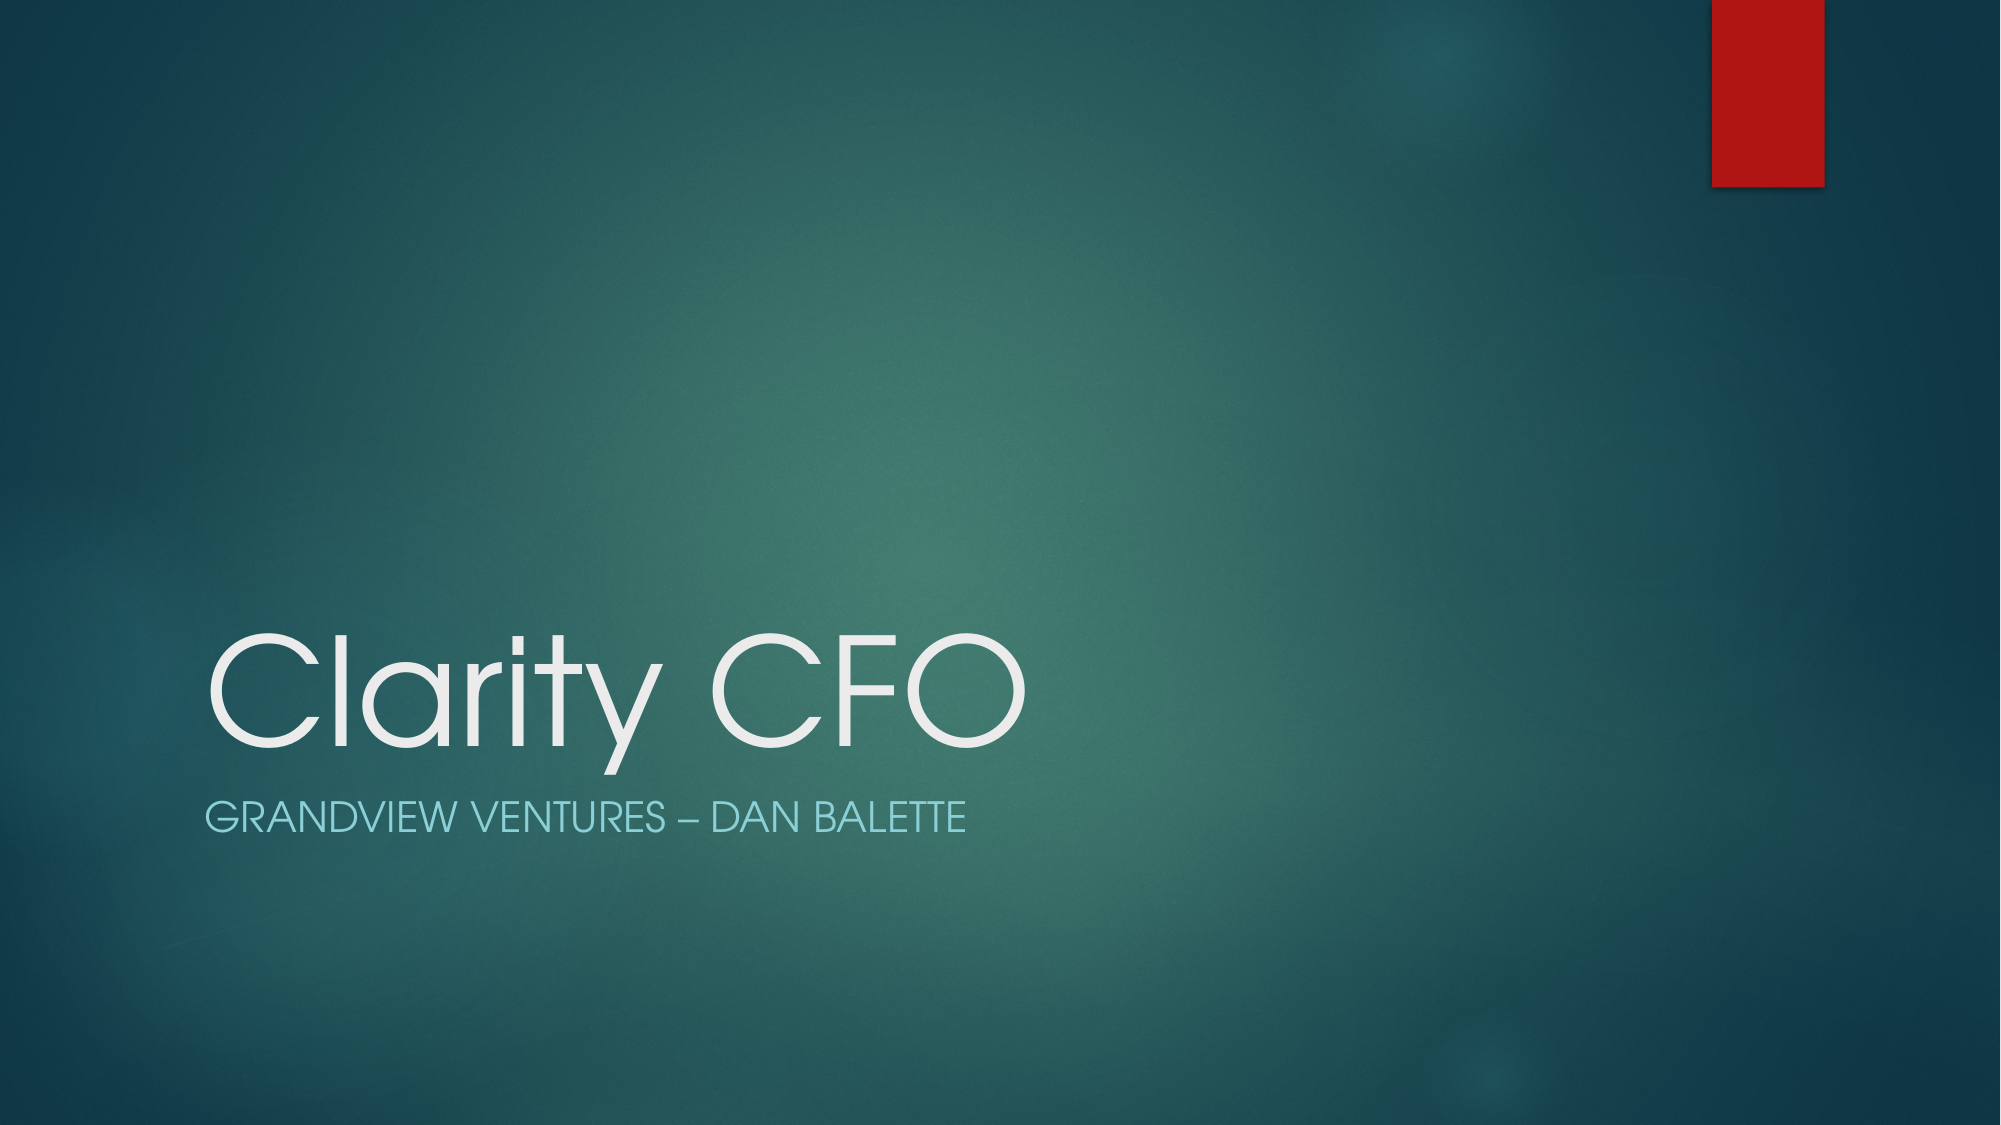

# Clarity CFO
Grandview Ventures – Dan Balette